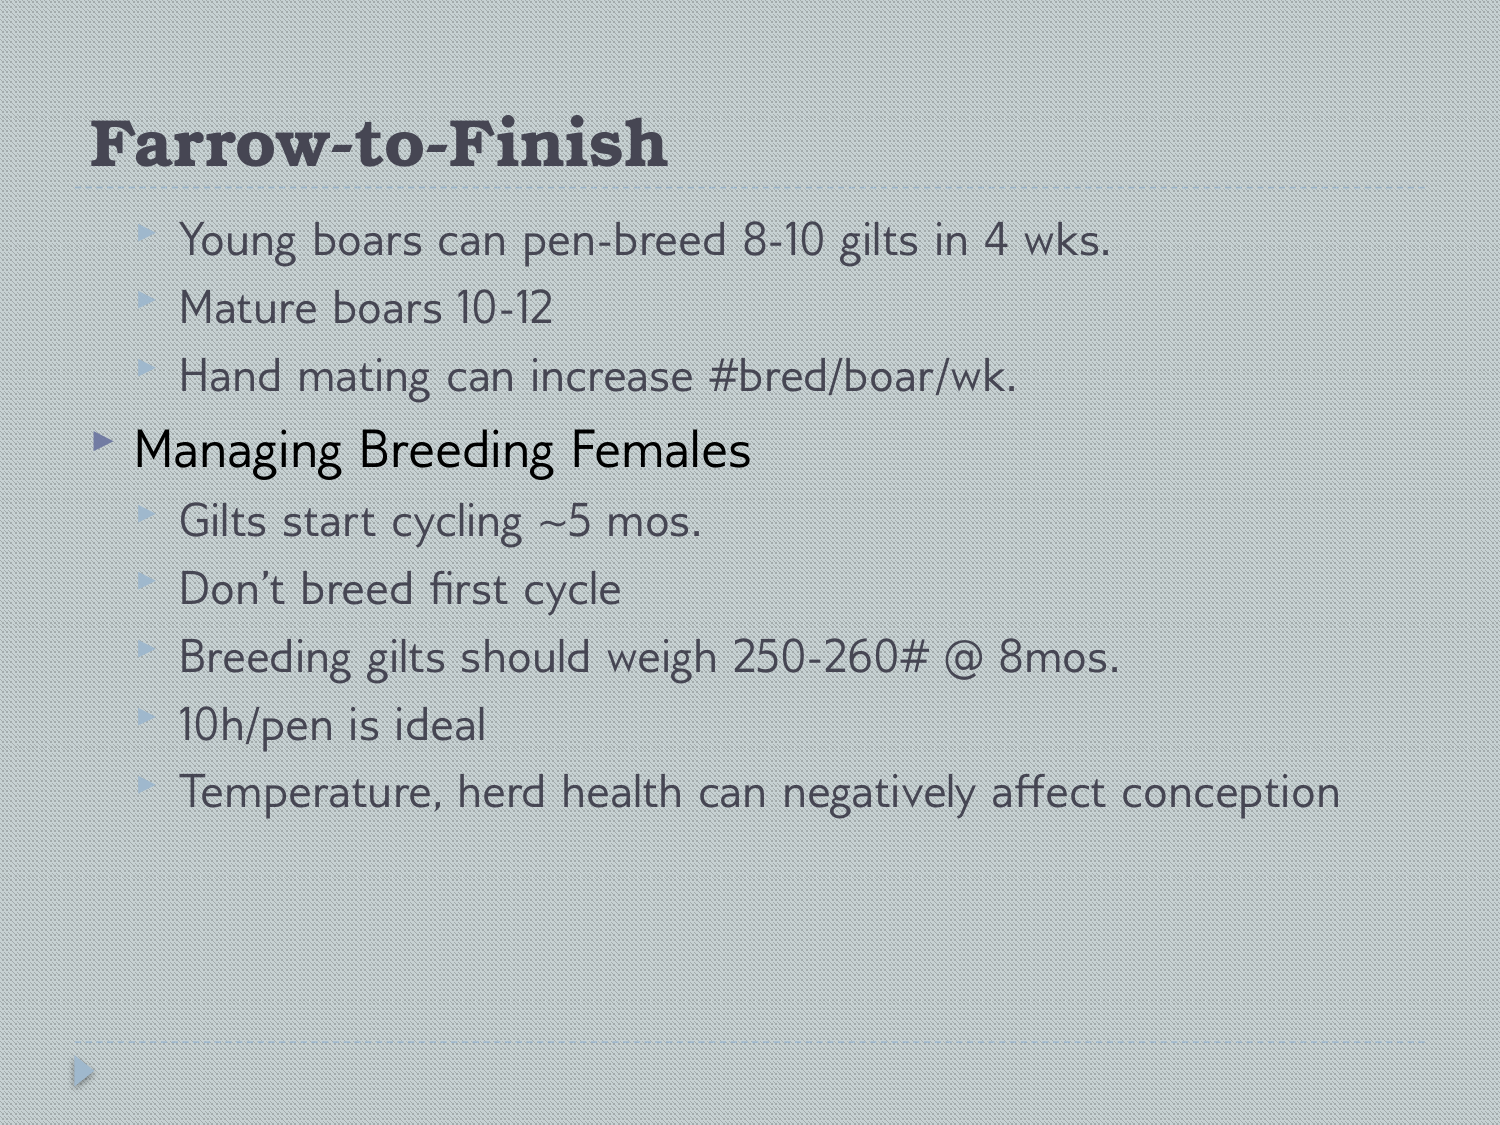

# Farrow-to-Finish
Young boars can pen-breed 8-10 gilts in 4 wks.
Mature boars 10-12
Hand mating can increase #bred/boar/wk.
Managing Breeding Females
Gilts start cycling ~5 mos.
Don’t breed first cycle
Breeding gilts should weigh 250-260# @ 8mos.
10h/pen is ideal
Temperature, herd health can negatively affect conception